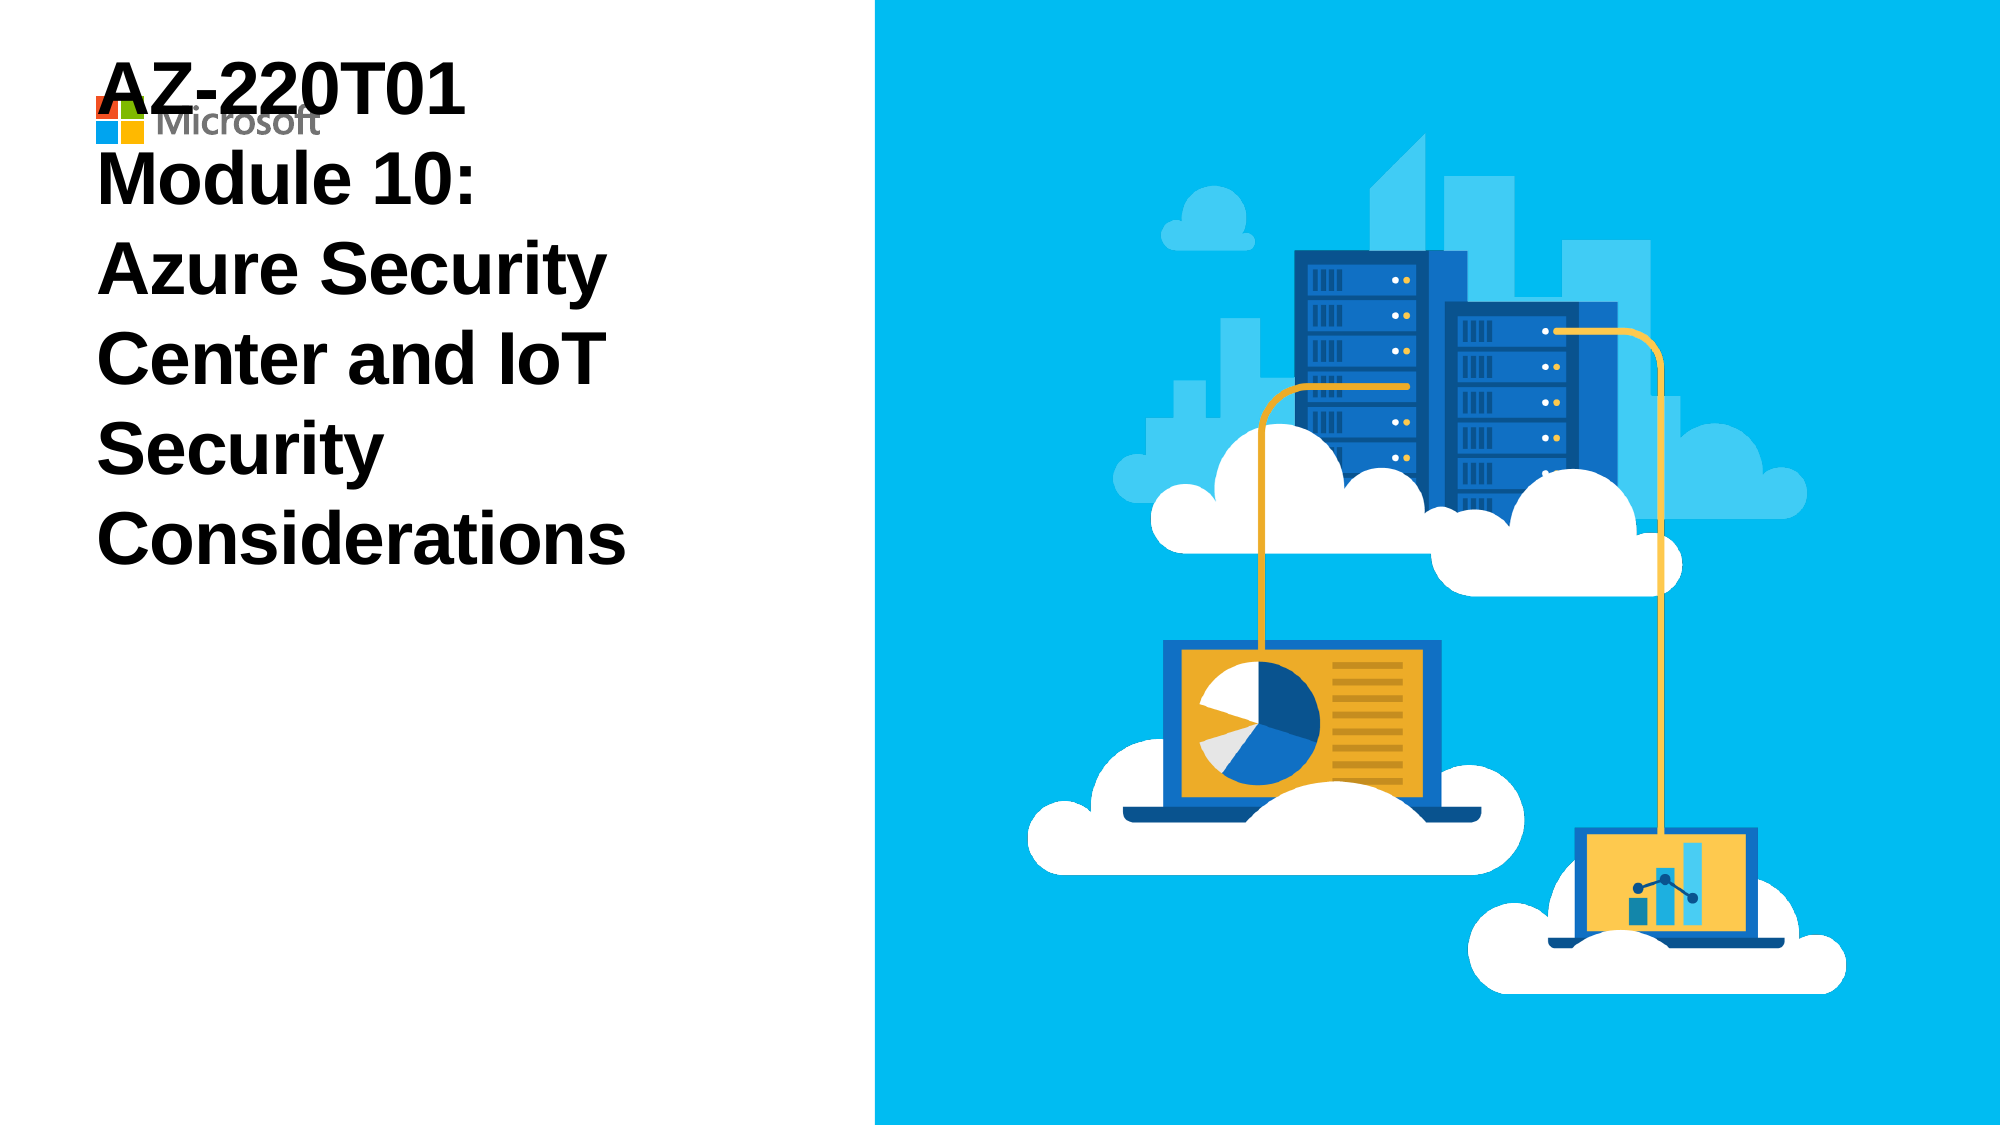

# AZ-220T01 Module 10: Azure Security Center and IoT Security Considerations